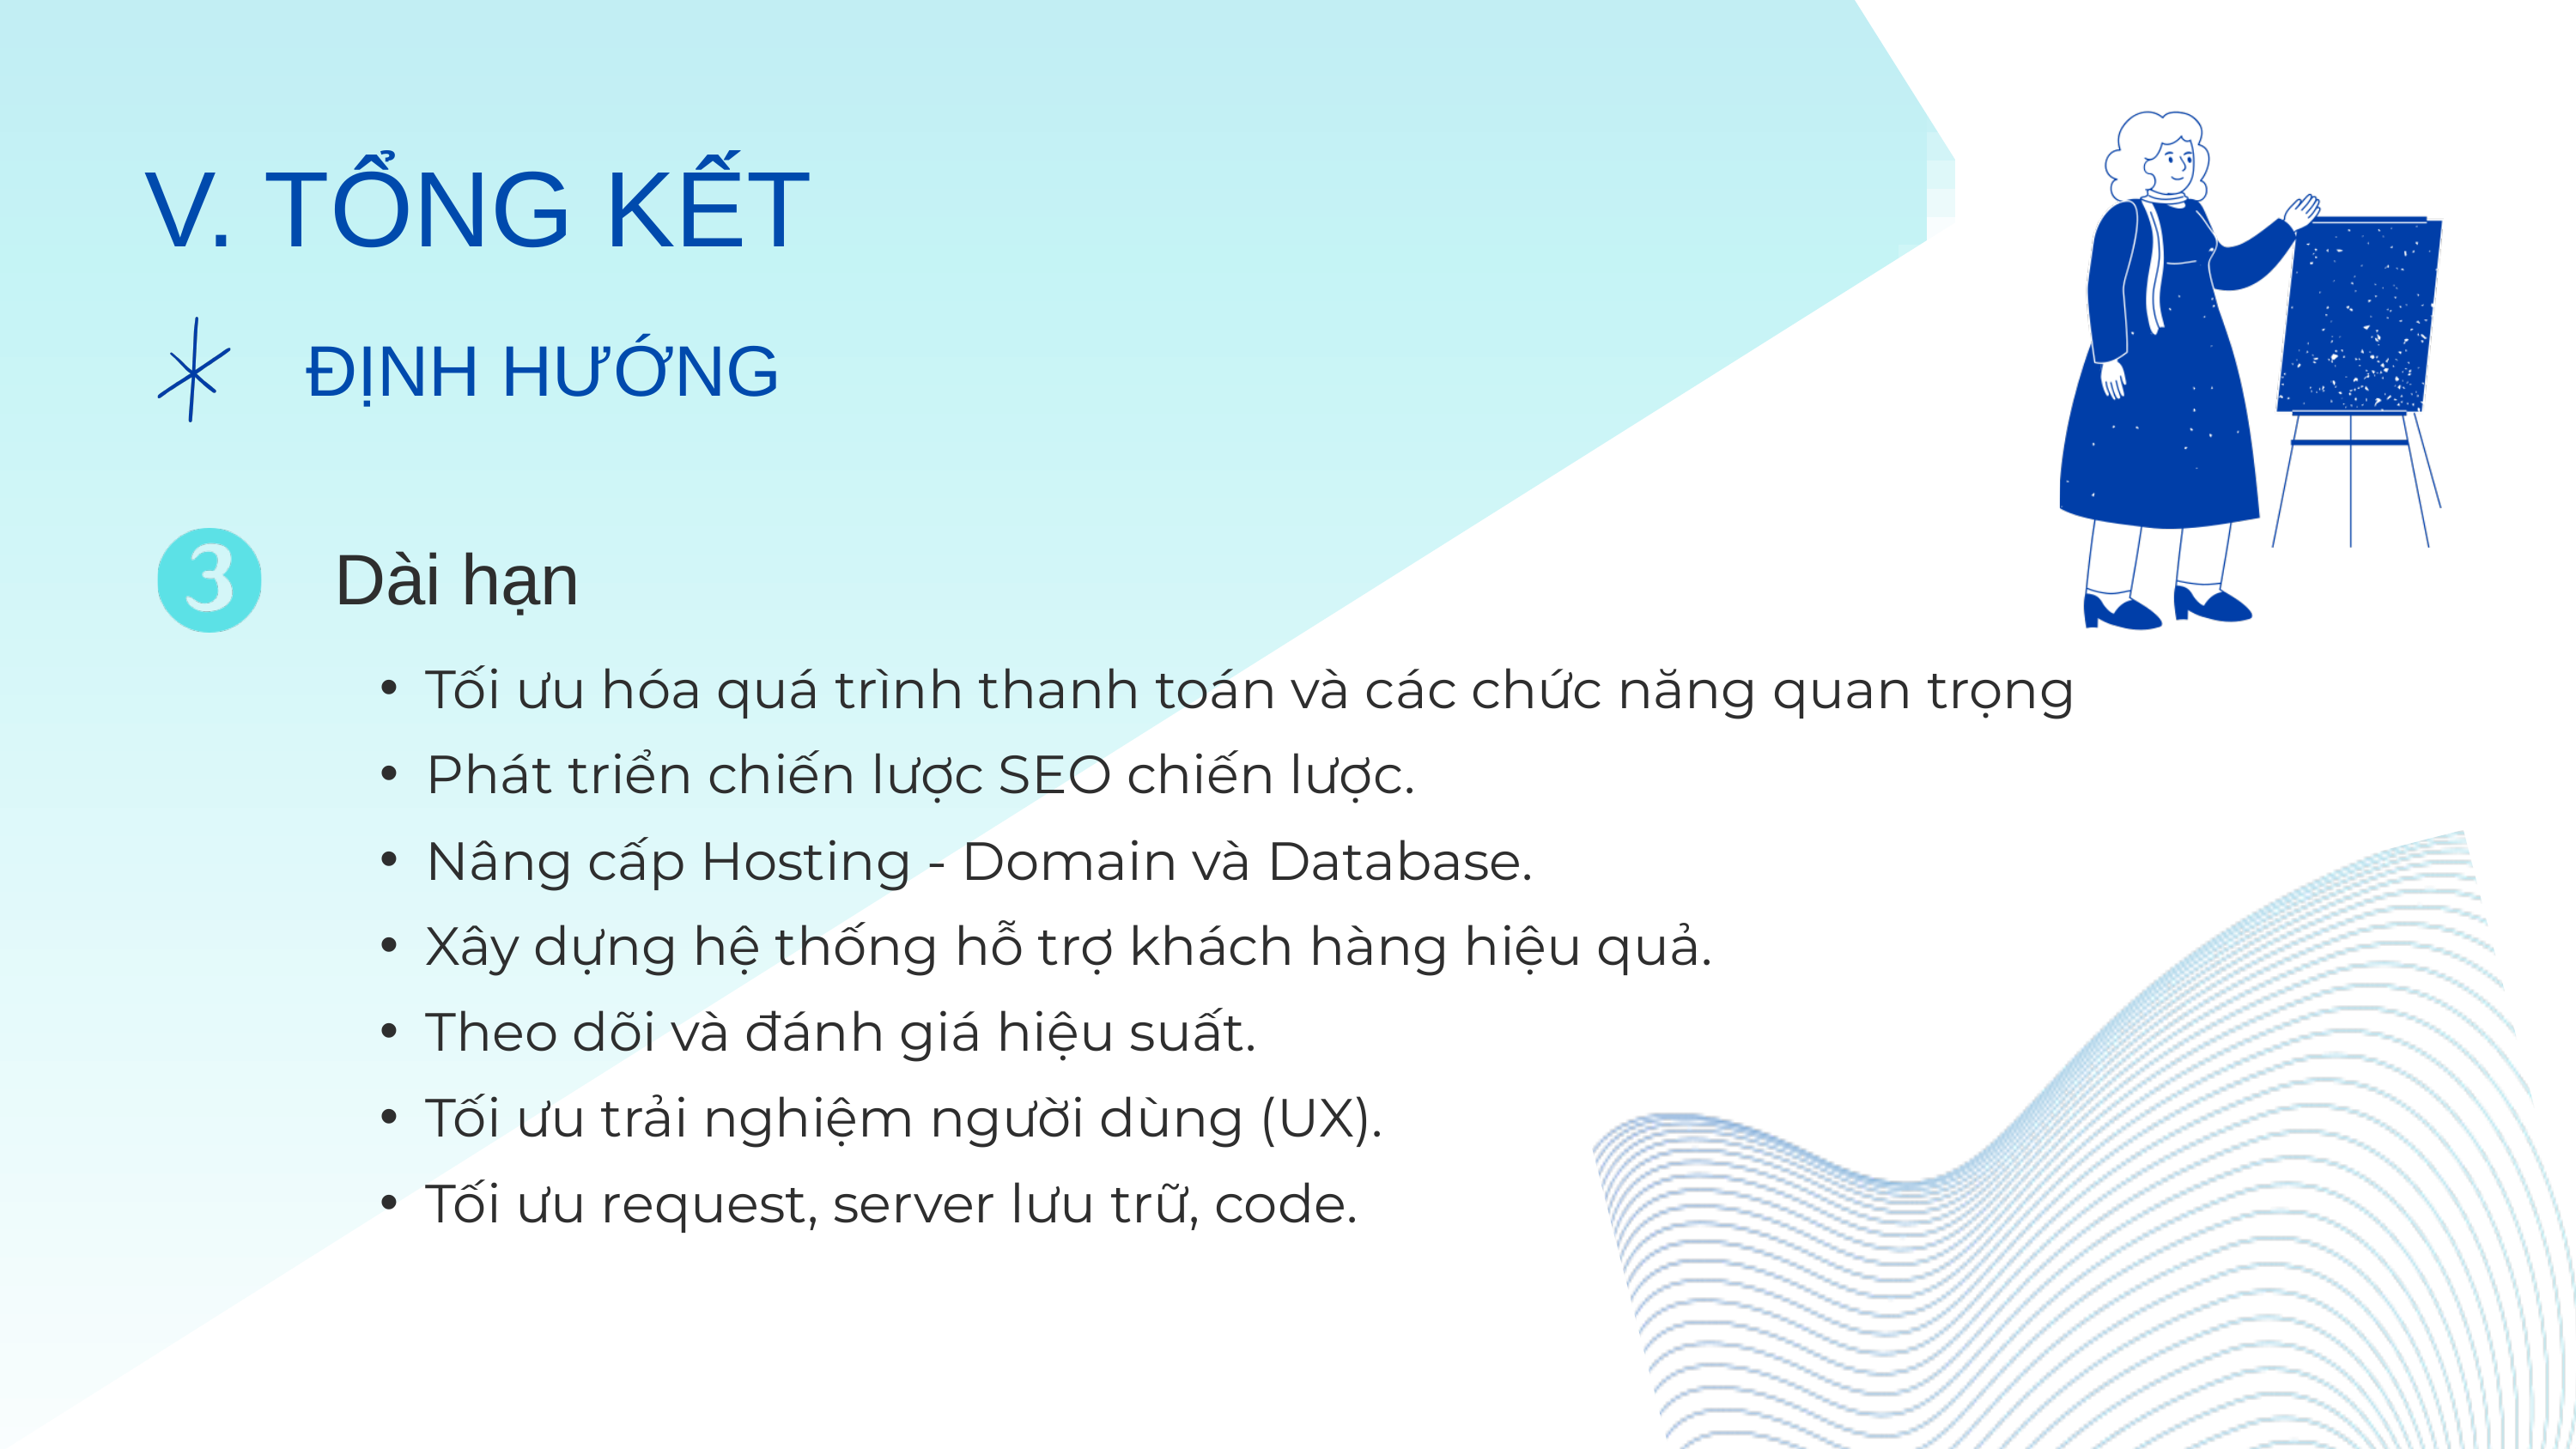

V. TỔNG KẾT

ĐỊNH HƯỚNG
Dài hạn

Tối ưu hóa quá trình thanh toán và các chức năng quan trọng
Phát triển chiến lược SEO chiến lược.
Nâng cấp Hosting - Domain và Database.
Xây dựng hệ thống hỗ trợ khách hàng hiệu quả.
Theo dõi và đánh giá hiệu suất.
Tối ưu trải nghiệm người dùng (UX).
Tối ưu request, server lưu trữ, code.